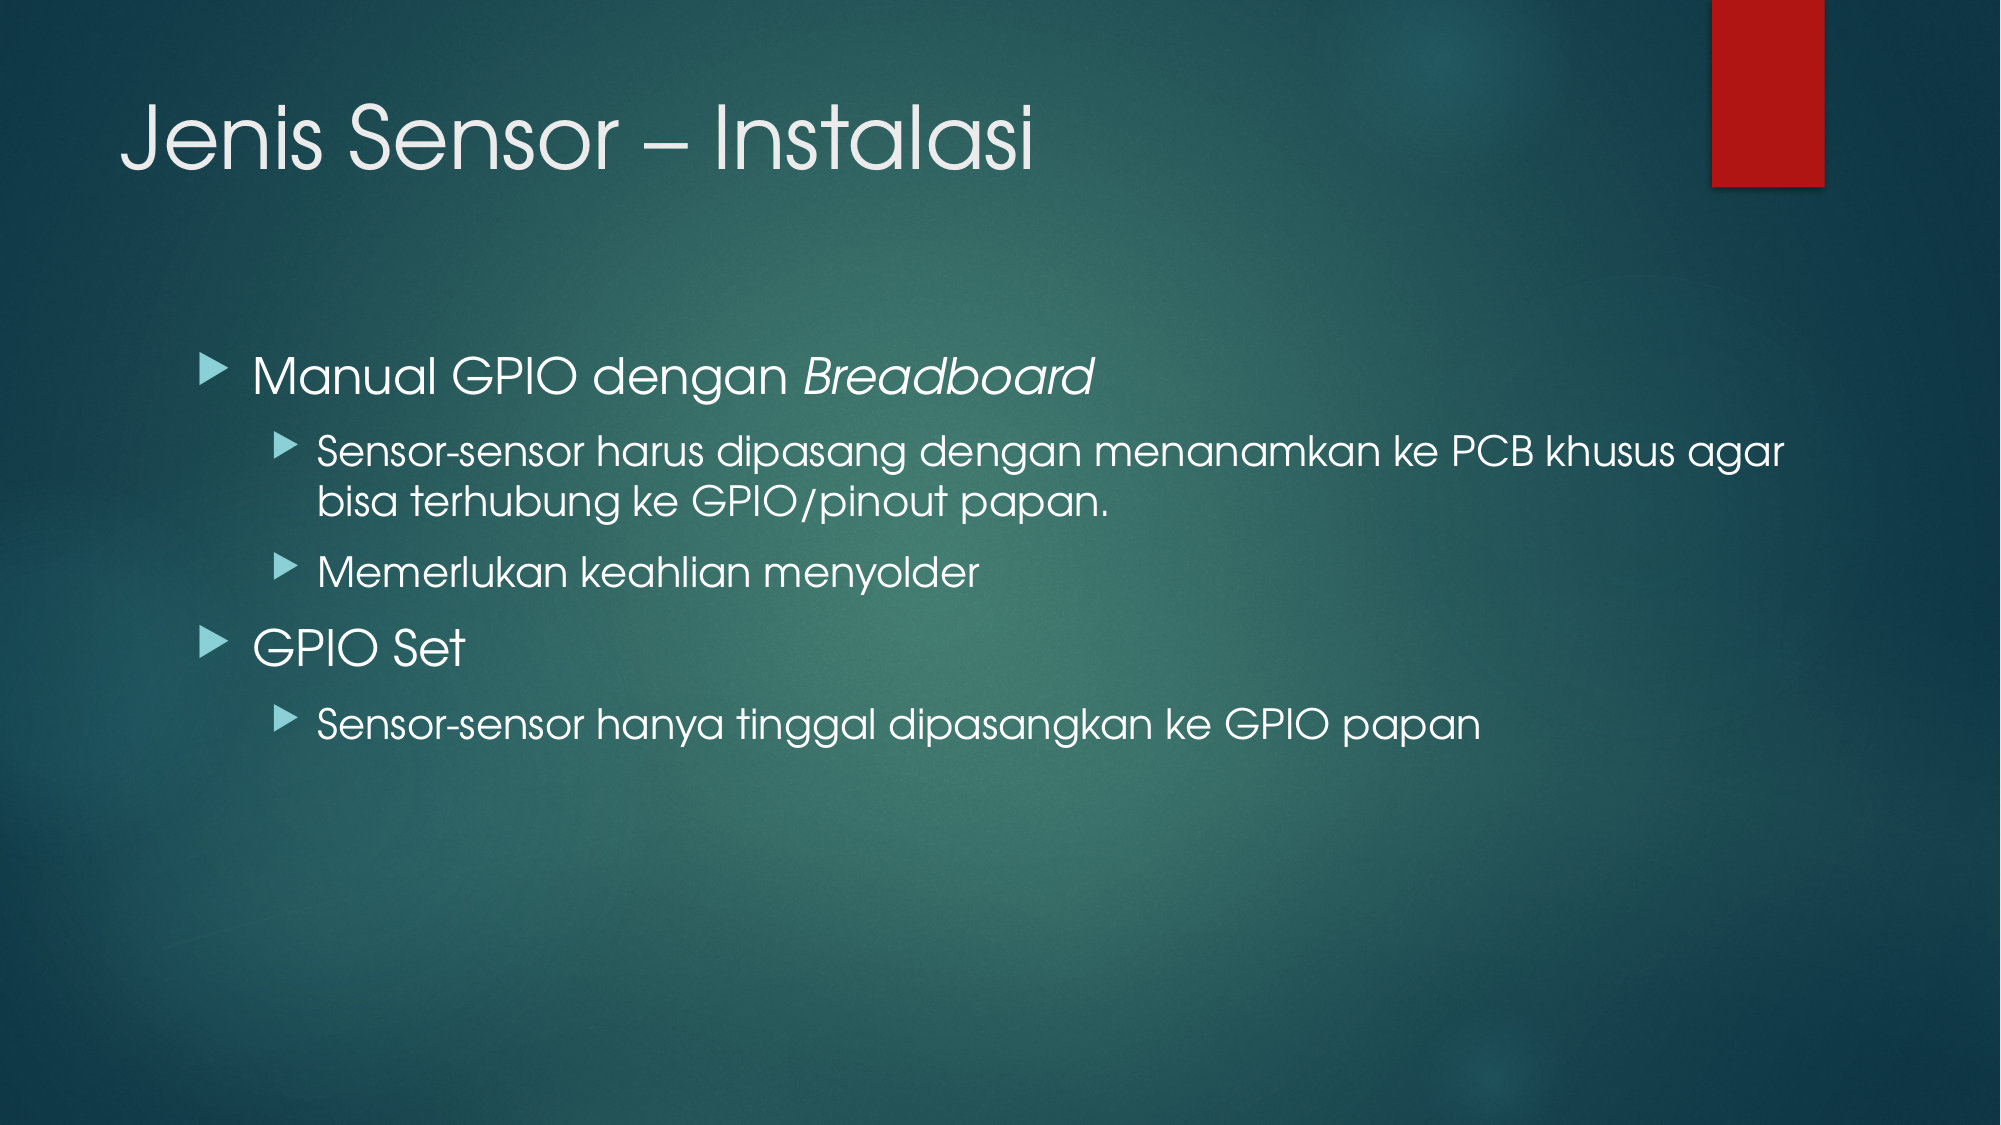

Jenis Sensor – Instalasi
Manual GPIO dengan Breadboard
Sensor-sensor harus dipasang dengan menanamkan ke PCB khusus agar bisa terhubung ke GPIO/pinout papan.
Memerlukan keahlian menyolder
GPIO Set
Sensor-sensor hanya tinggal dipasangkan ke GPIO papan